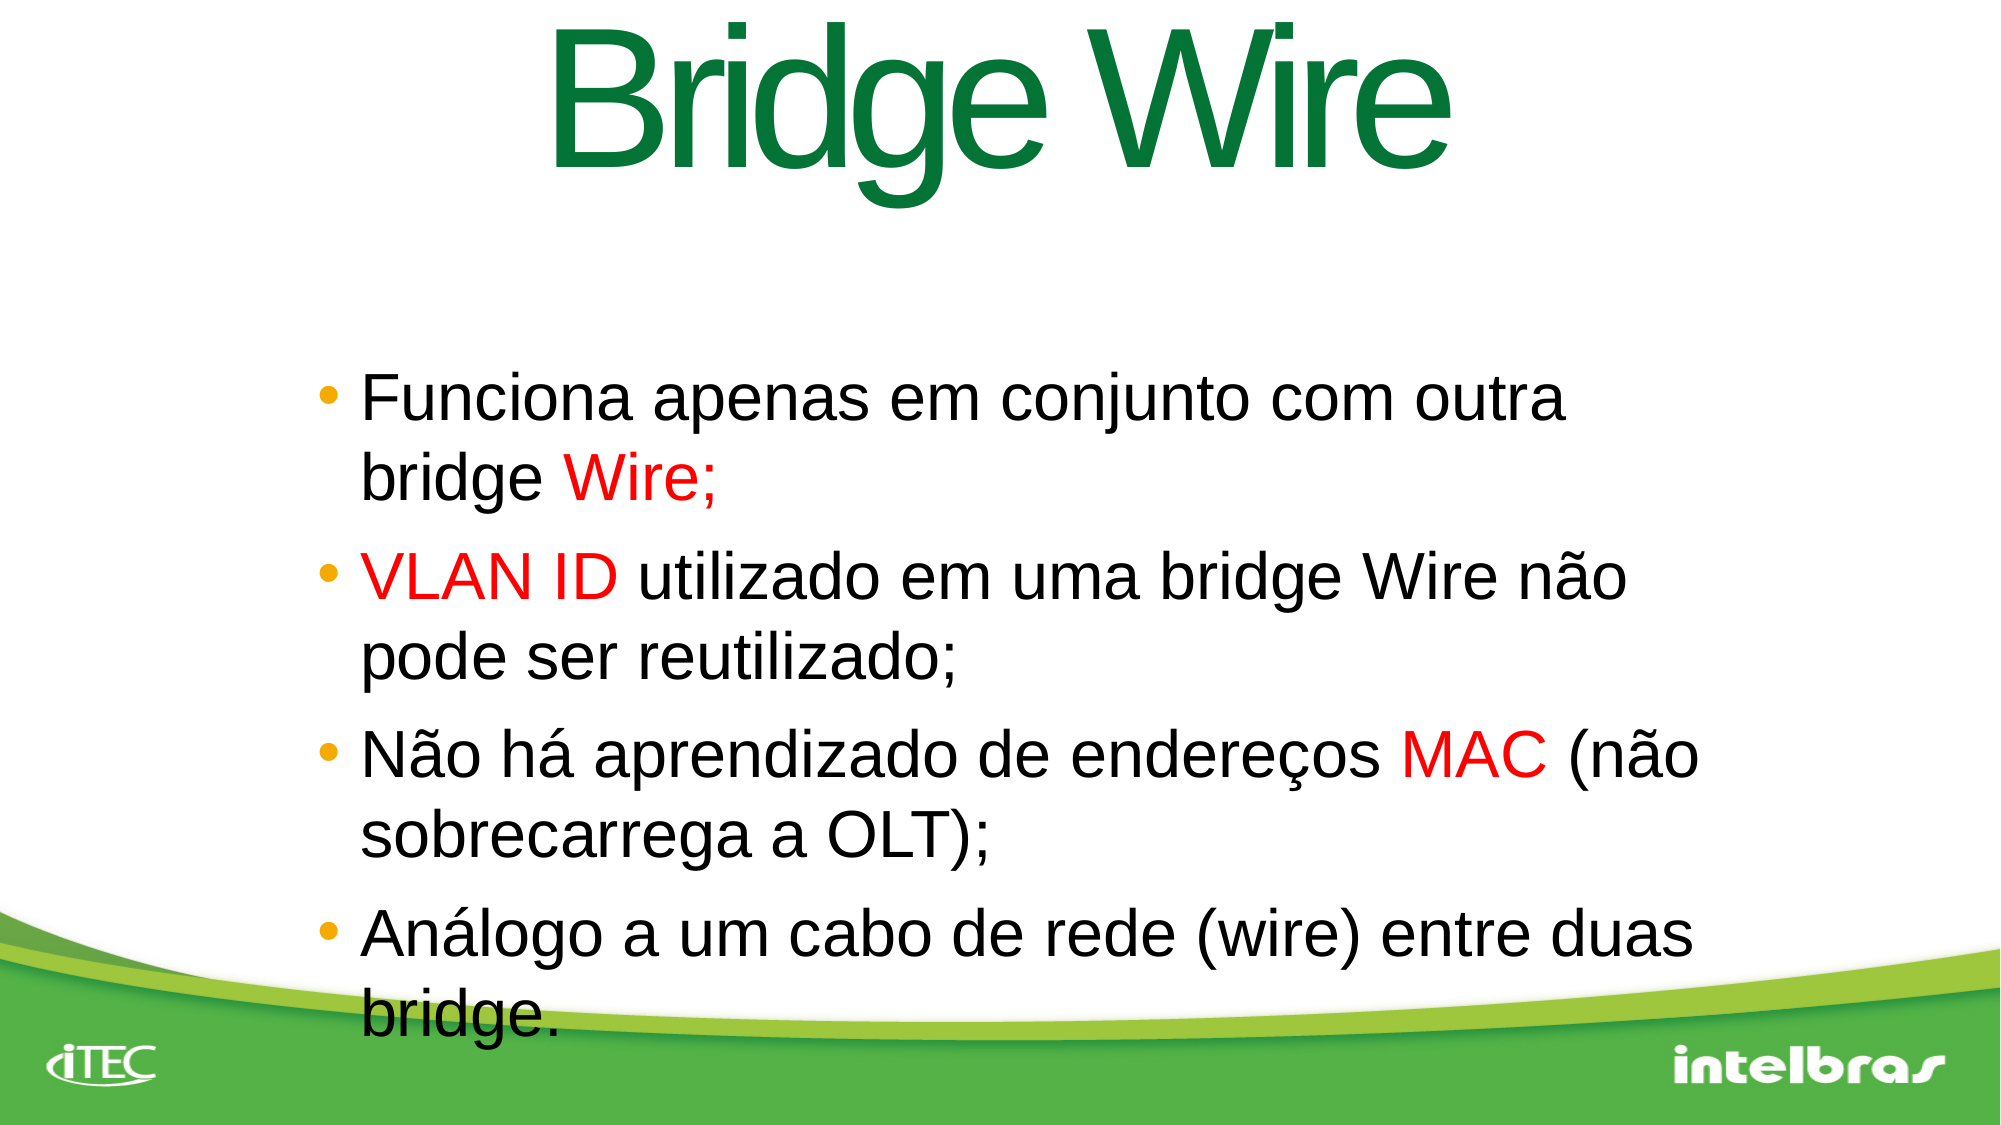

Bridge Wire

Funciona apenas em conjunto com outra bridge Wire;
VLAN ID utilizado em uma bridge Wire não pode ser reutilizado;
Não há aprendizado de endereços MAC (não sobrecarrega a OLT);
Análogo a um cabo de rede (wire) entre duas bridge.